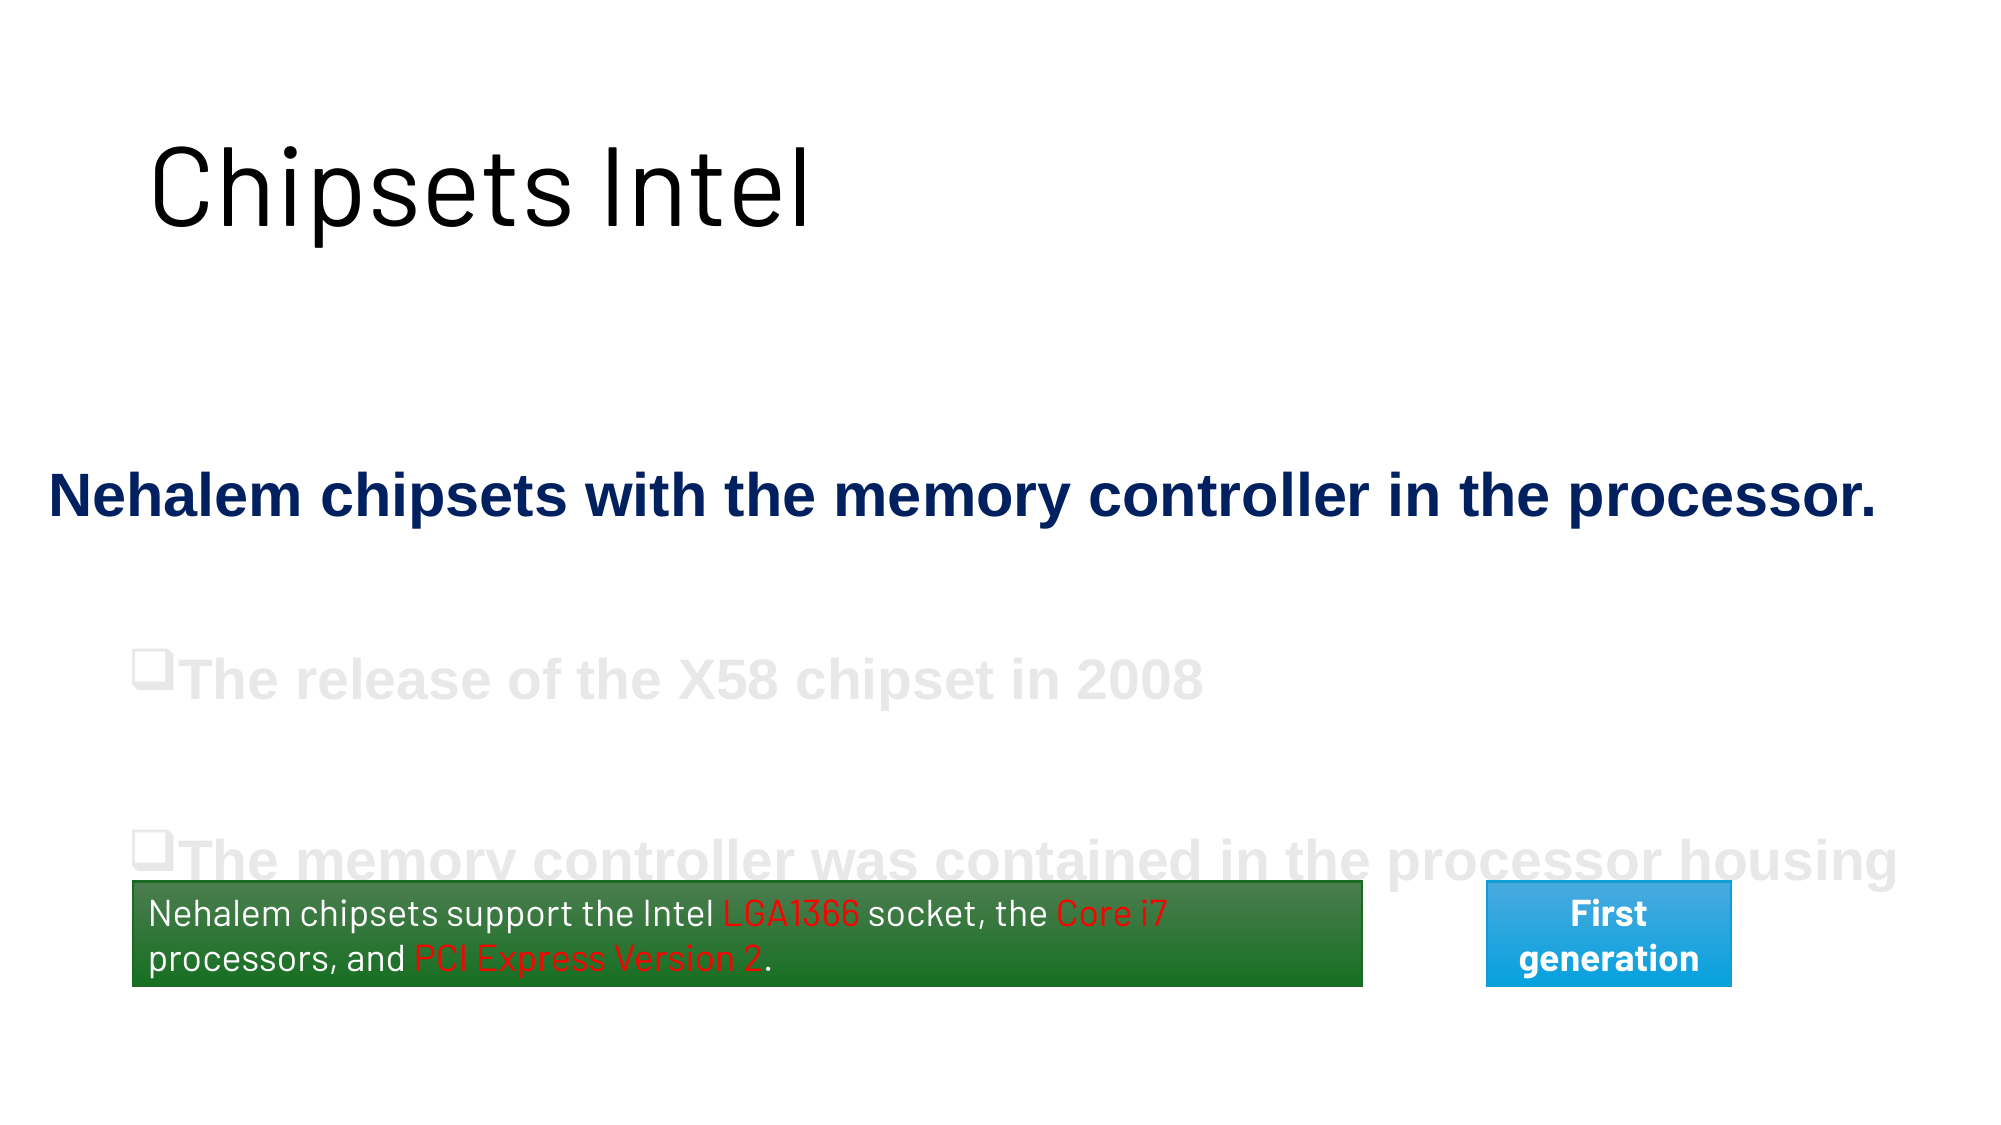

# Chipsets Intel
Nehalem chipsets with the memory controller in the processor.
The release of the X58 chipset in 2008
The memory controller was contained in the processor housing

Nehalem chipsets support the Intel LGA1366 socket, the Core i7 processors, and PCI Express Version 2.
First generation